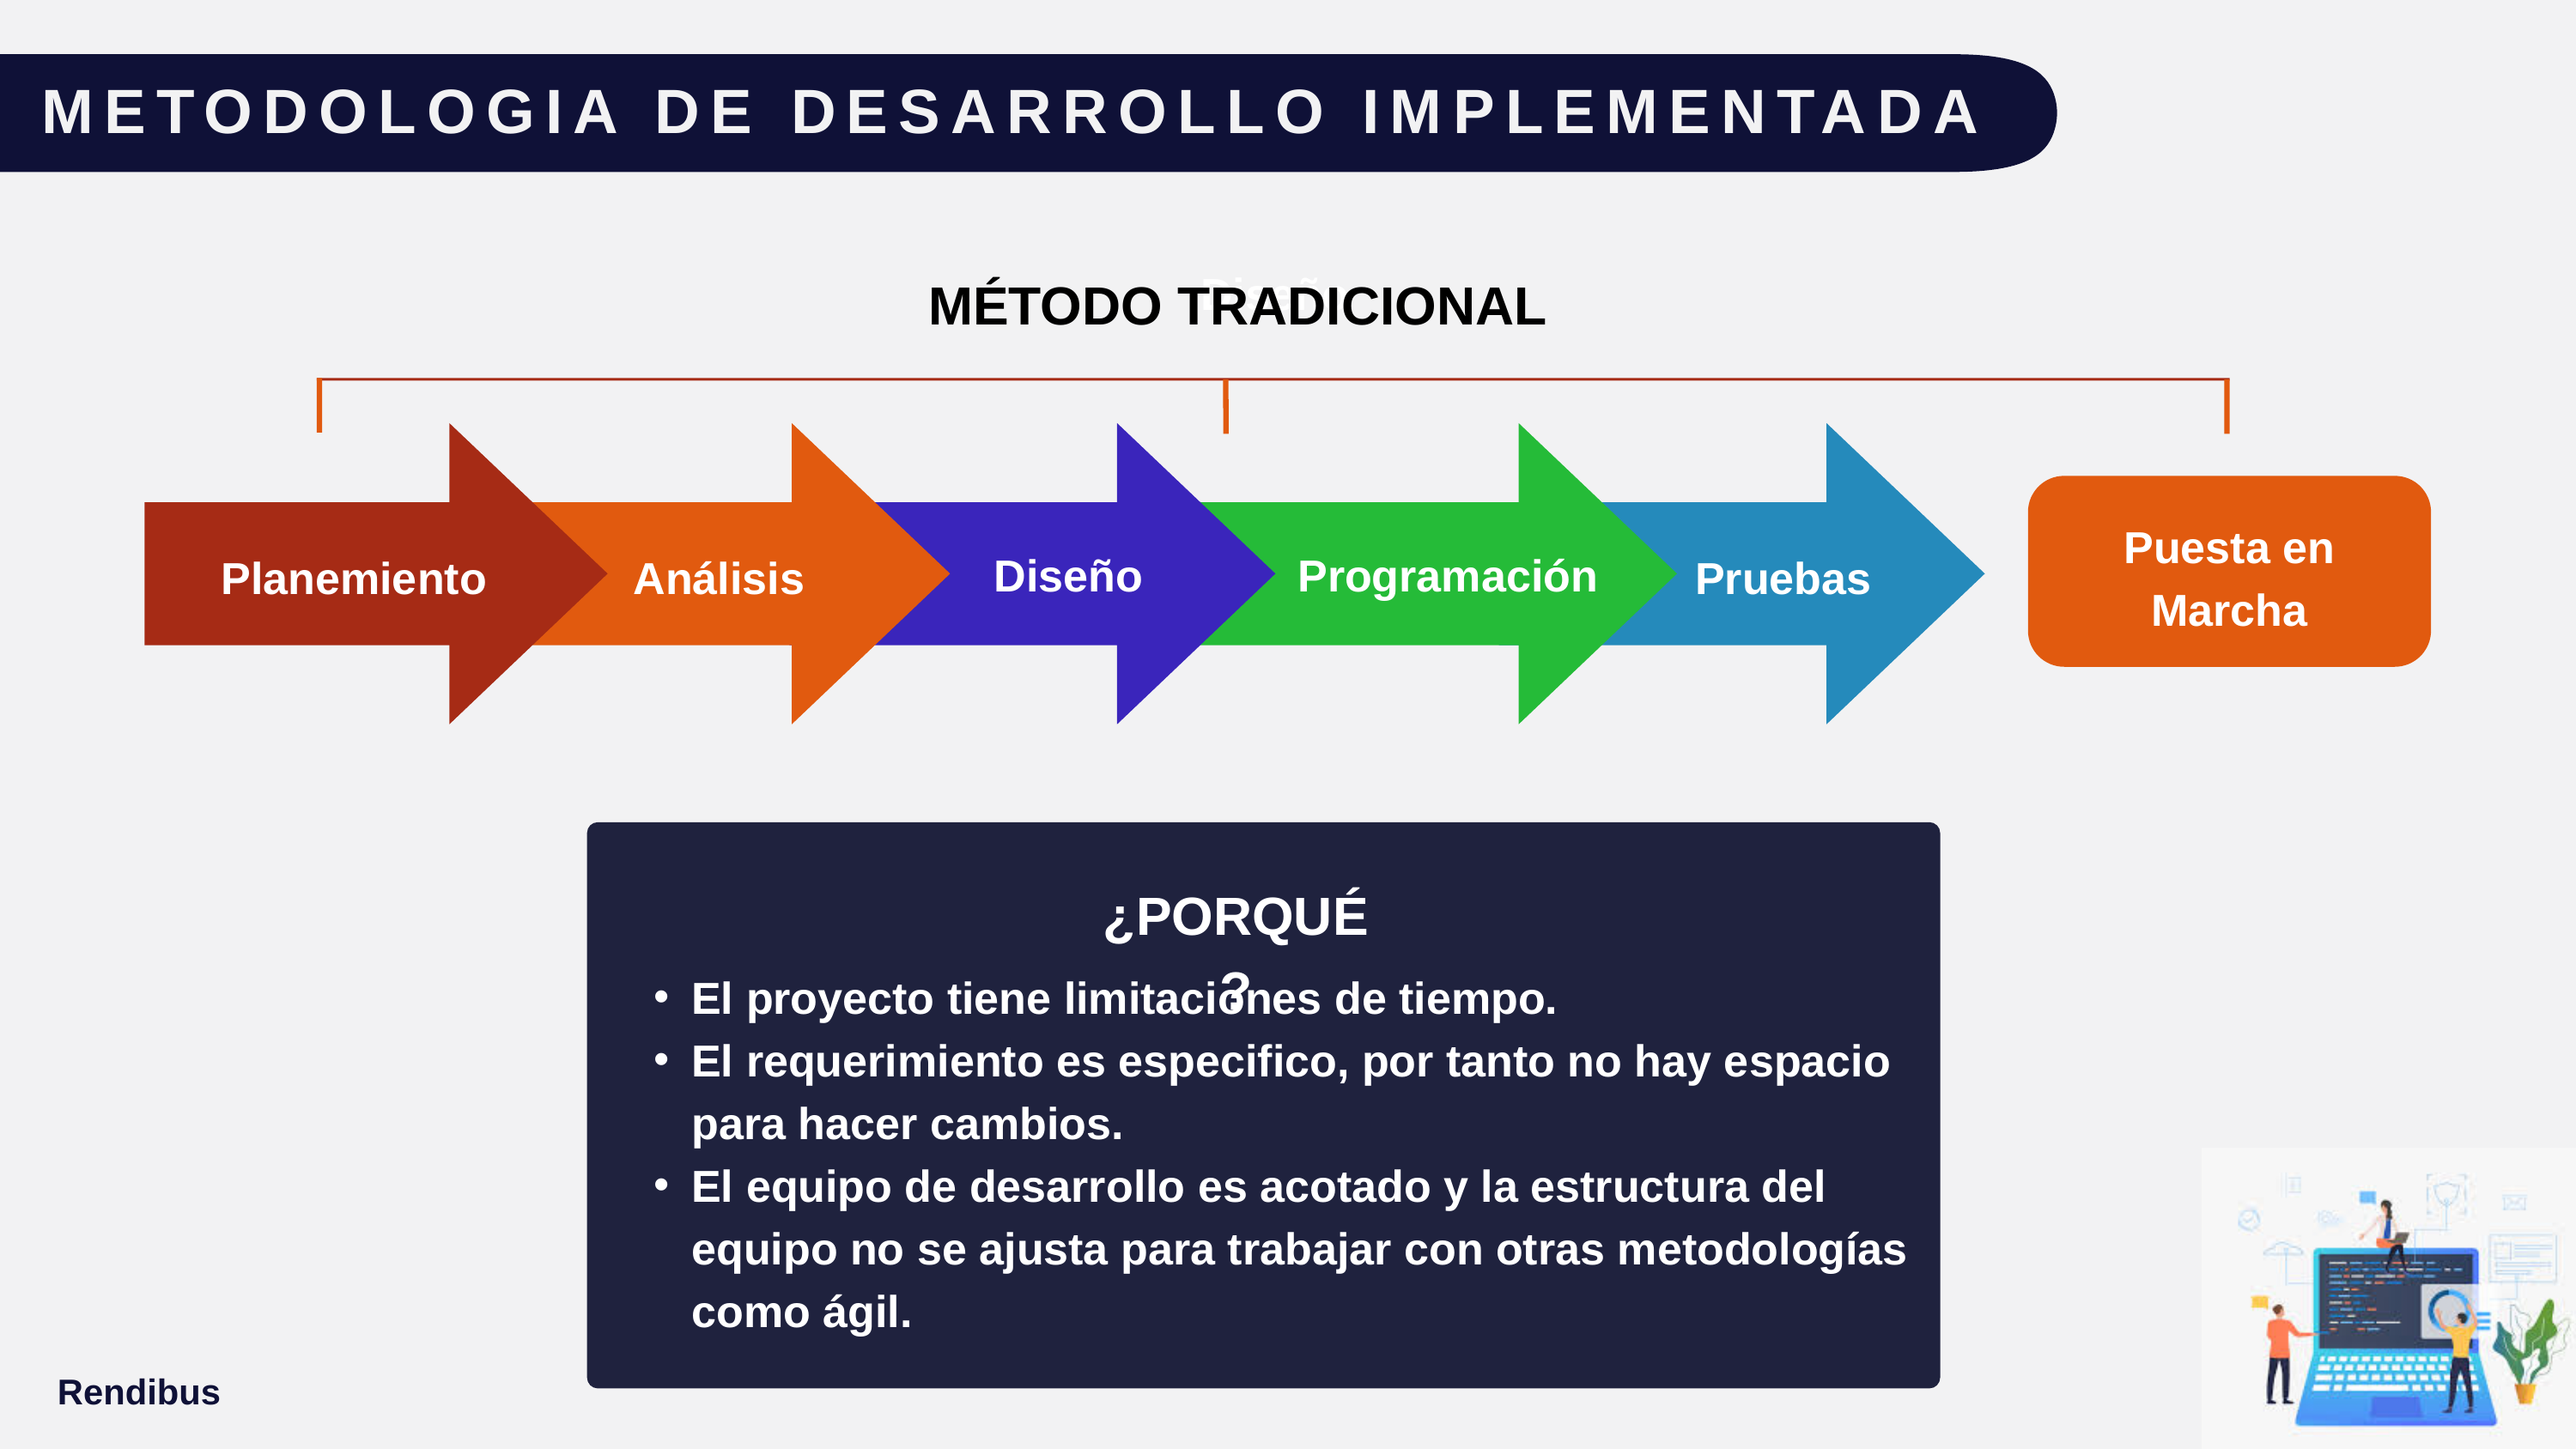

METODOLOGIA DE DESARROLLO IMPLEMENTADA
Diseño
MÉTODO TRADICIONAL

Puesta en
Marcha
Diseño
Programación
Planemiento
Planeamiento
Análisis
Pruebas

¿PORQUÉ?
El proyecto tiene limitaciones de tiempo.
El requerimiento es especifico, por tanto no hay espacio para hacer cambios.
El equipo de desarrollo es acotado y la estructura del equipo no se ajusta para trabajar con otras metodologías como ágil.

Rendibus